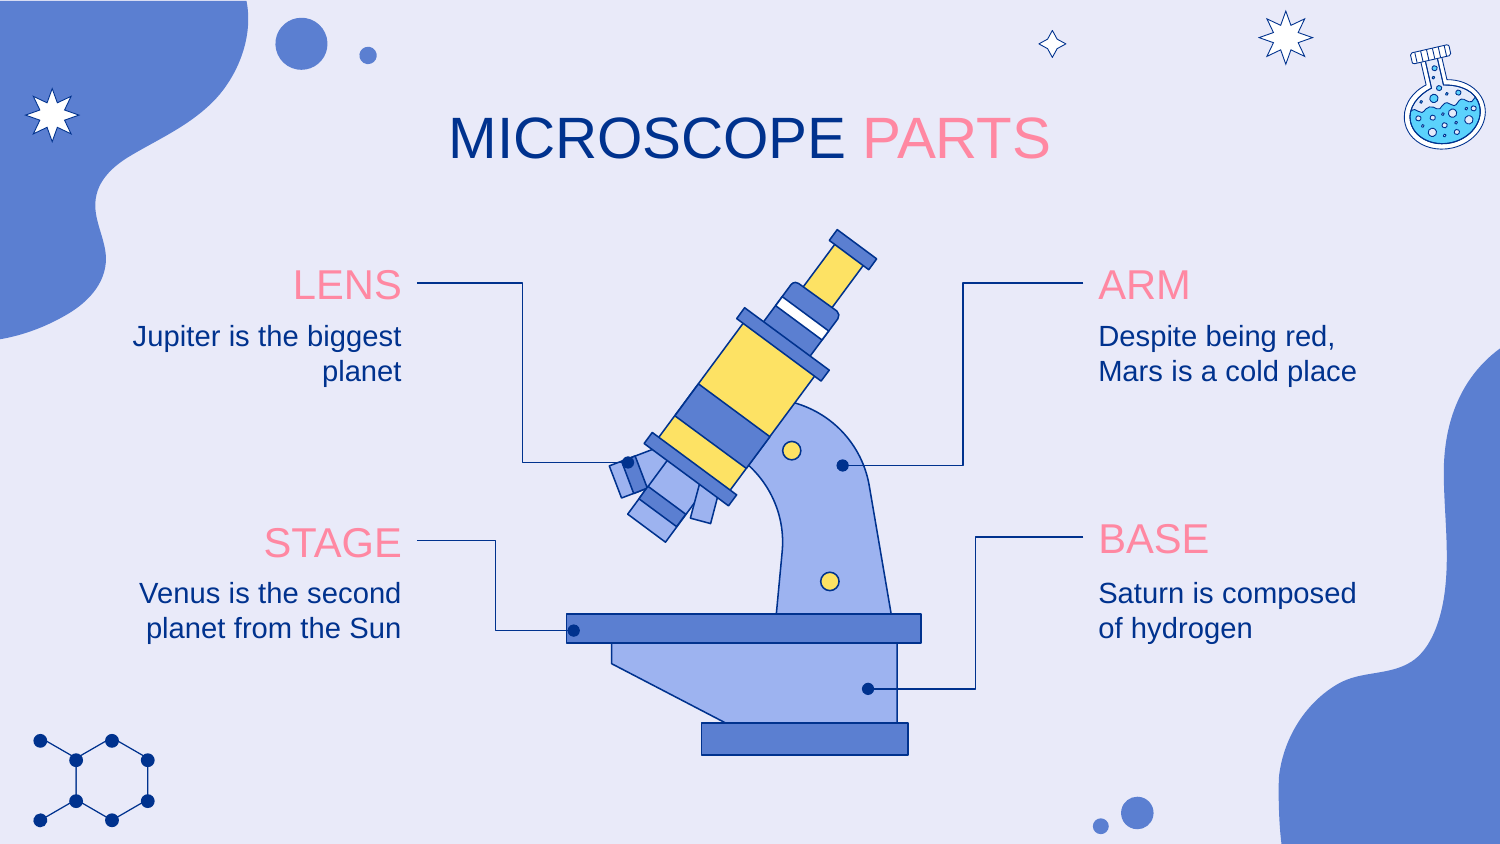

# MICROSCOPE PARTS

LENS
ARM
Jupiter is the biggest planet
Despite being red, Mars is a cold place
BASE
STAGE
Venus is the second planet from the Sun
Saturn is composed of hydrogen